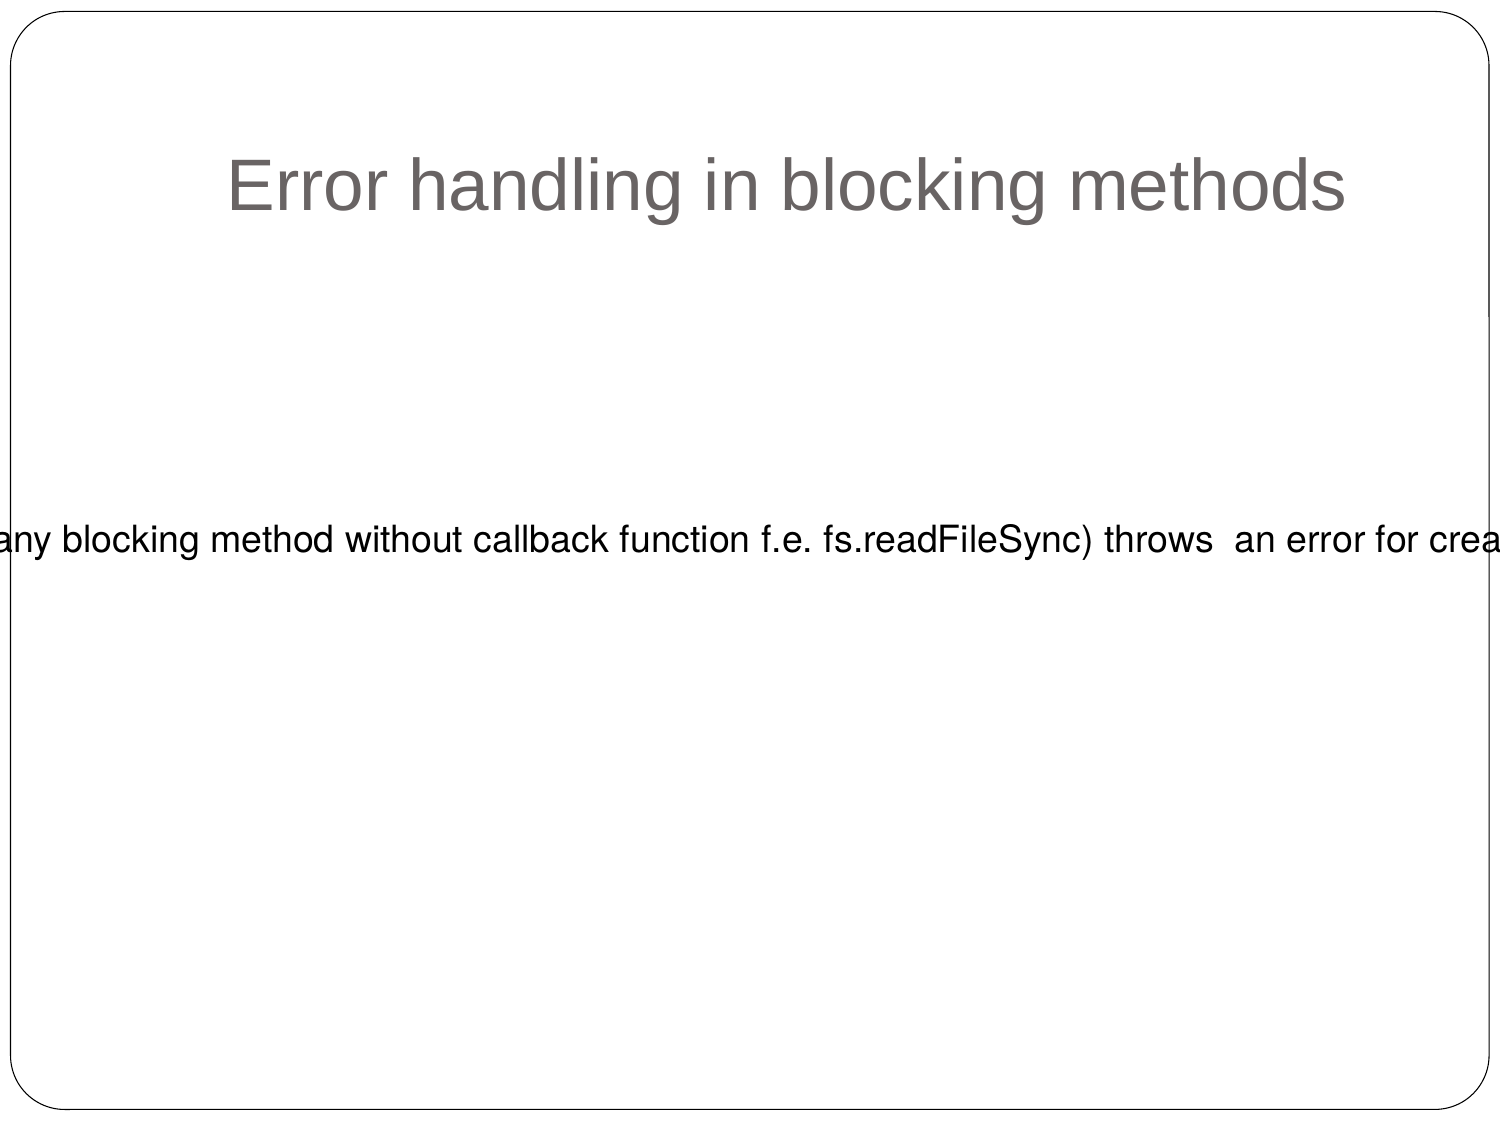

# Error handling in blocking methods
 Synchronous API (any blocking method without callback function f.e. fs.readFileSync) throws  an error for creating exception report.